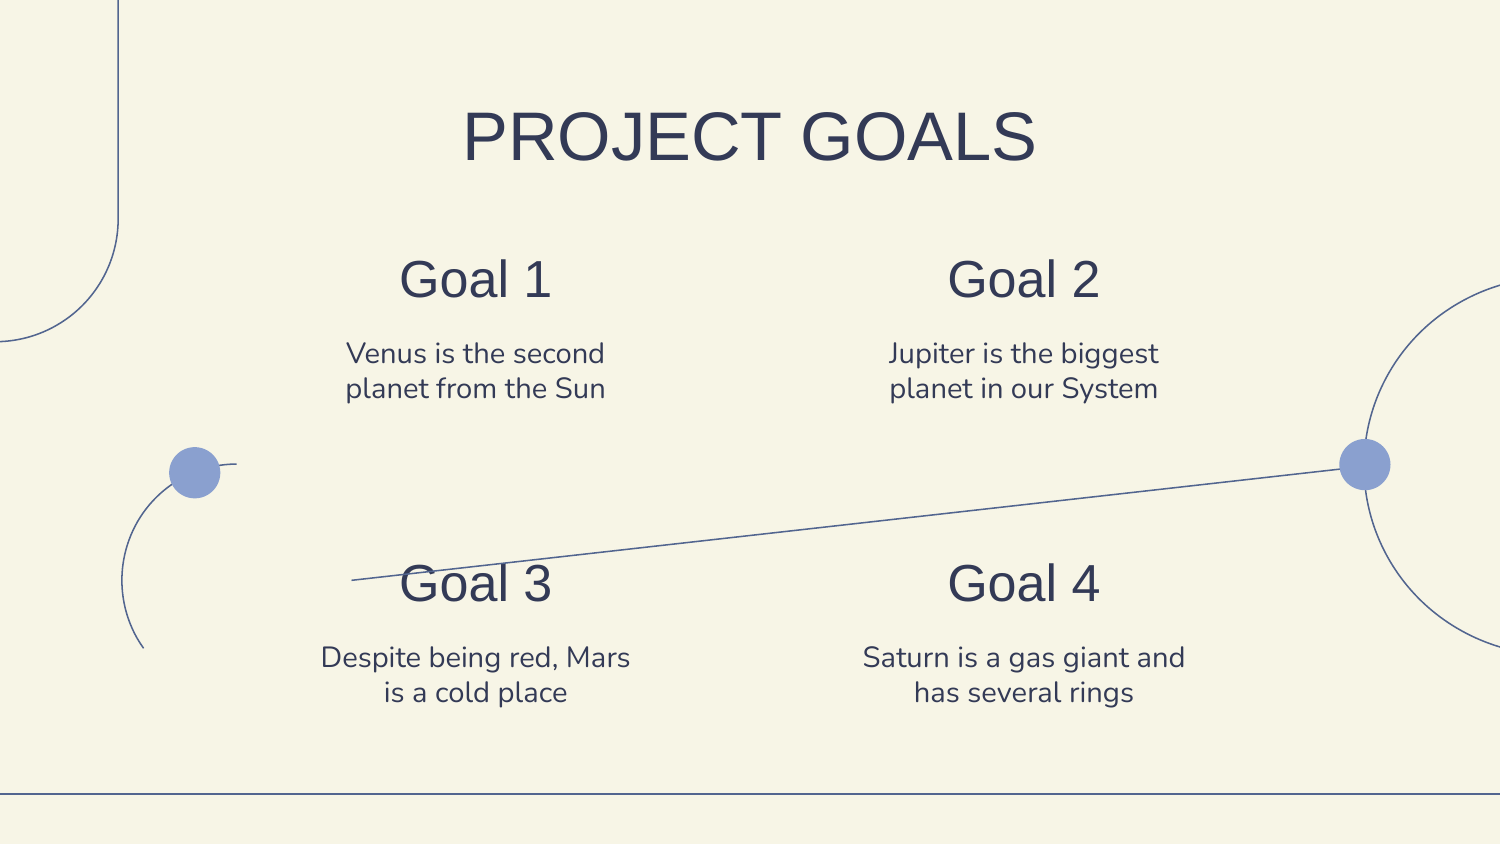

PROJECT GOALS
# Goal 1
Goal 2
Venus is the second planet from the Sun
Jupiter is the biggest planet in our System

Goal 3
Goal 4
Despite being red, Mars is a cold place
Saturn is a gas giant and has several rings